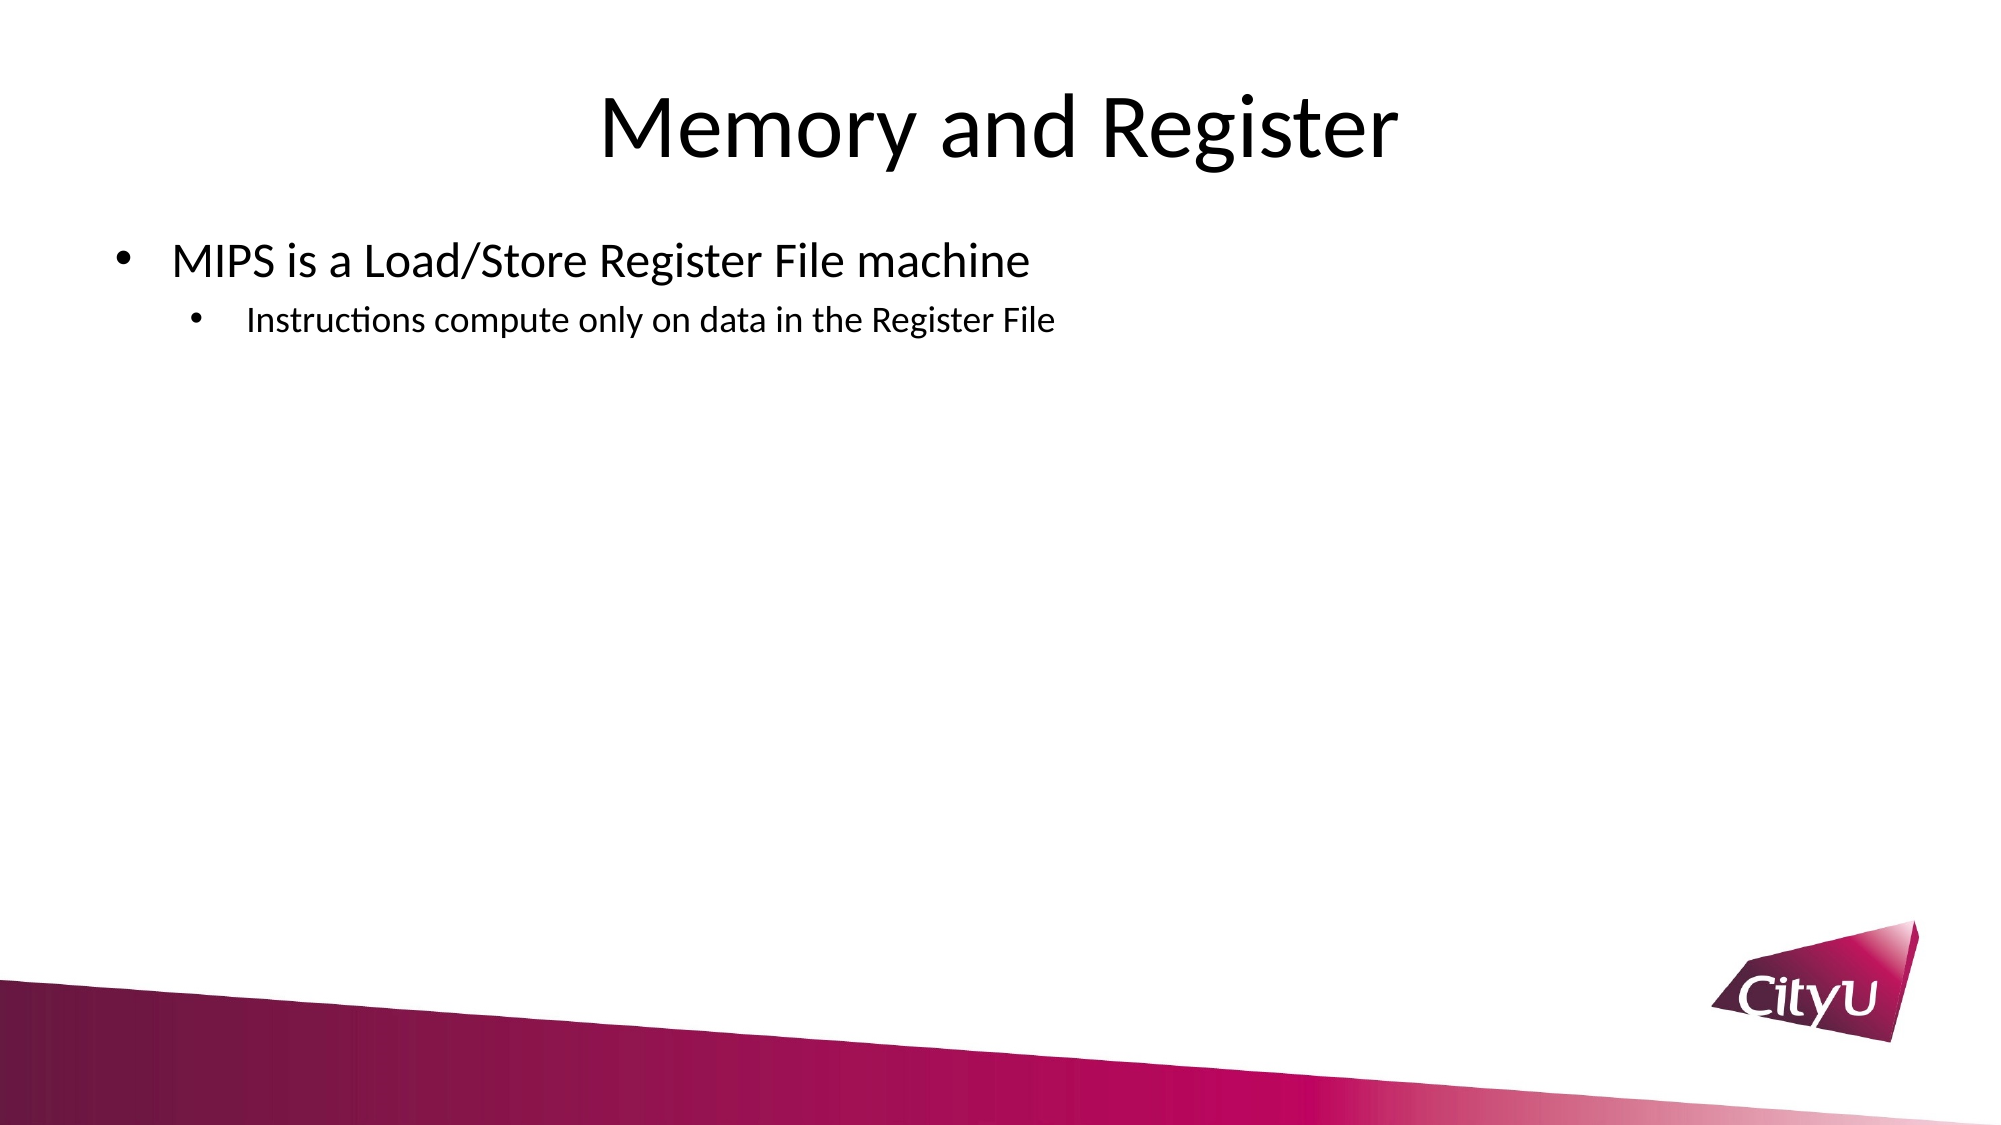

# Memory and Register
MIPS is a Load/Store Register File machine
Instructions compute only on data in the Register File
16